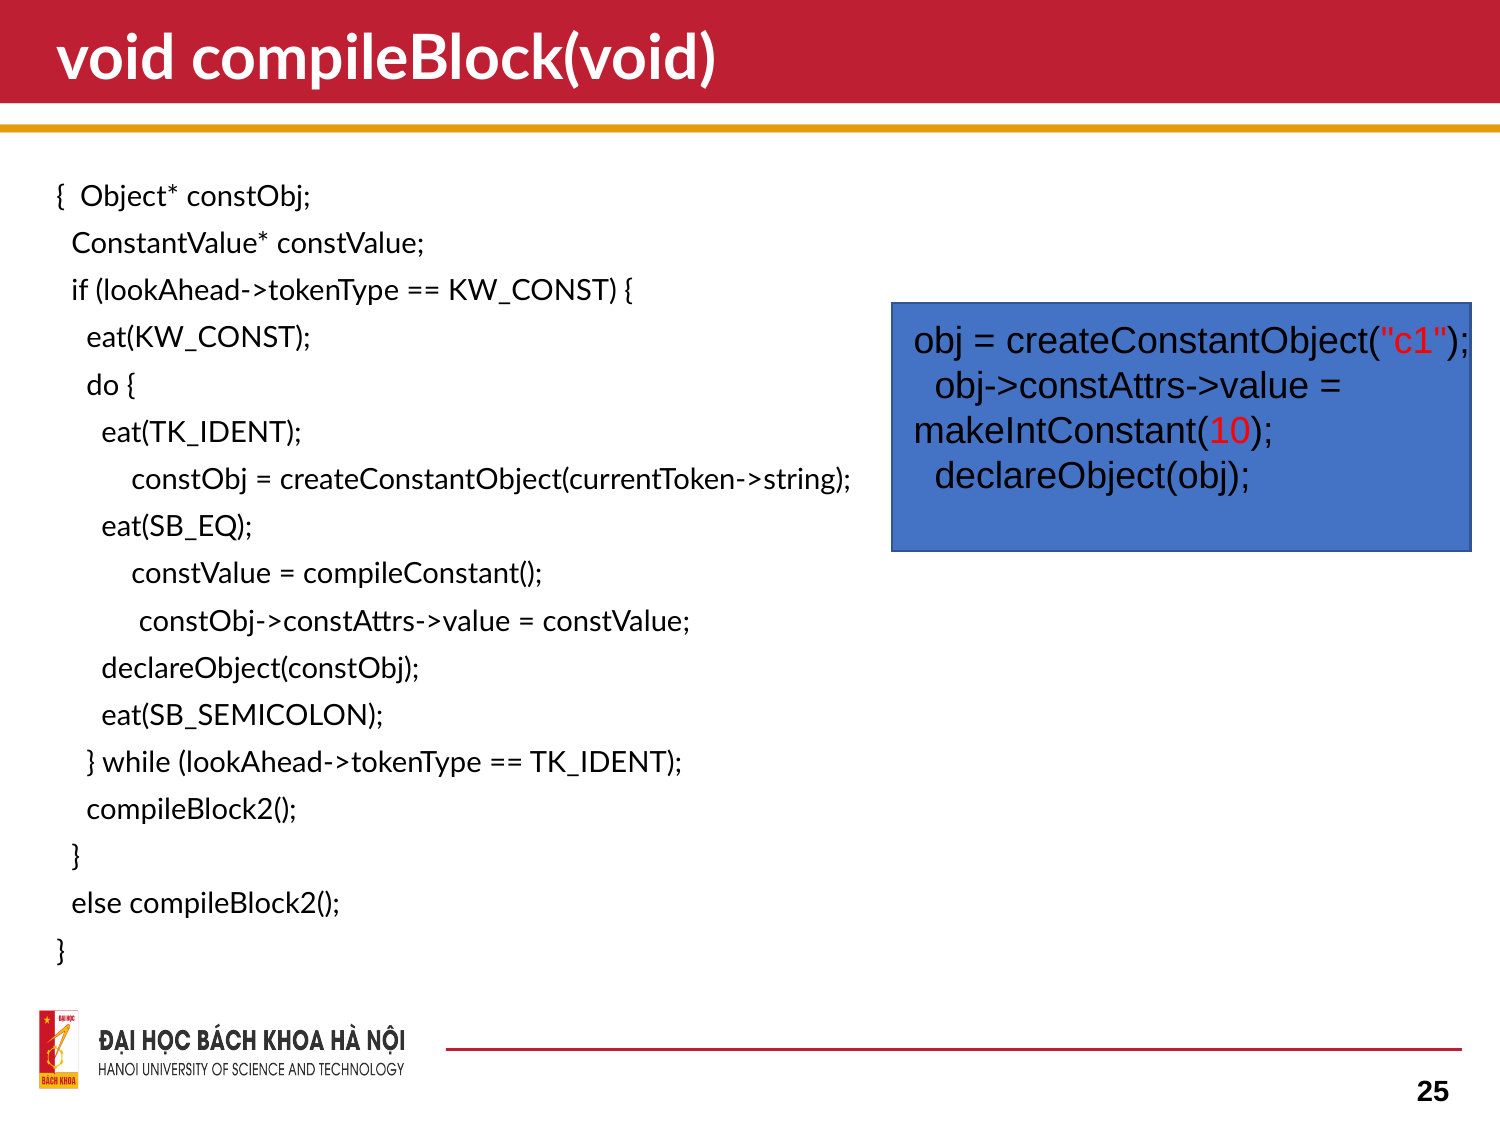

# void compileBlock(void)
{  Object* constObj;
  ConstantValue* constValue;
  if (lookAhead->tokenType == KW_CONST) {
    eat(KW_CONST);
    do {
      eat(TK_IDENT);
          constObj = createConstantObject(currentToken->string);
      eat(SB_EQ);
          constValue = compileConstant();
           constObj->constAttrs->value = constValue;
      declareObject(constObj);
      eat(SB_SEMICOLON);
    } while (lookAhead->tokenType == TK_IDENT);
    compileBlock2();
  }
  else compileBlock2();
}

obj = createConstantObject("c1");
  obj->constAttrs->value = makeIntConstant(10);
  declareObject(obj);

25